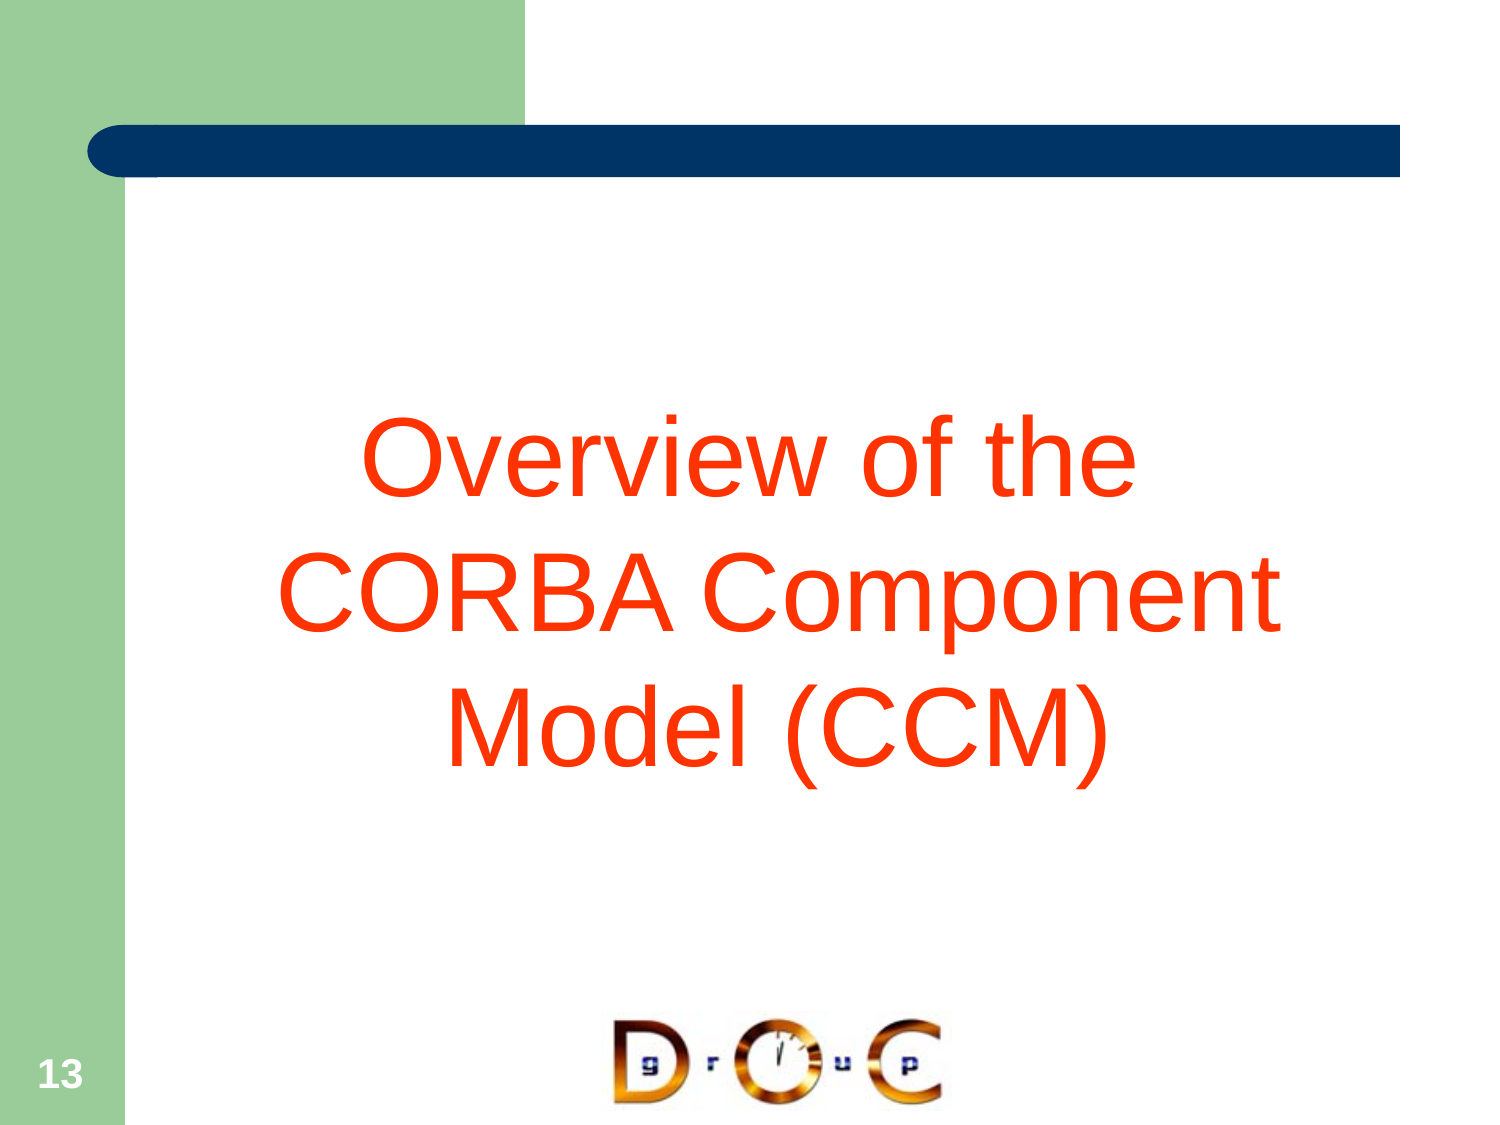

Overview of the CORBA Component Model (CCM)
13